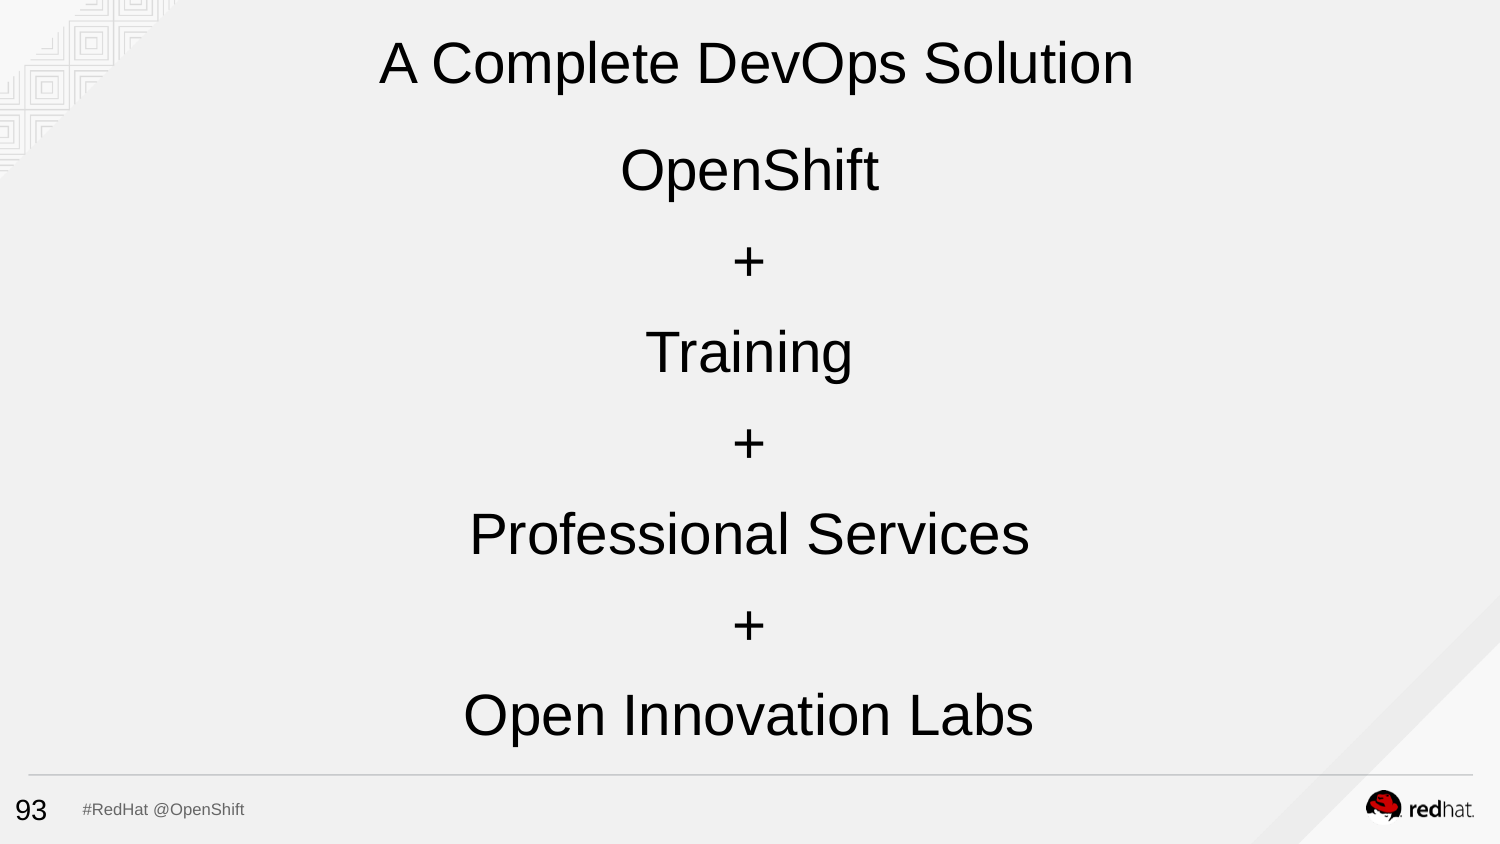

A Complete DevOps Solution
OpenShift
+
Training
+
Professional Services
+
Open Innovation Labs

93